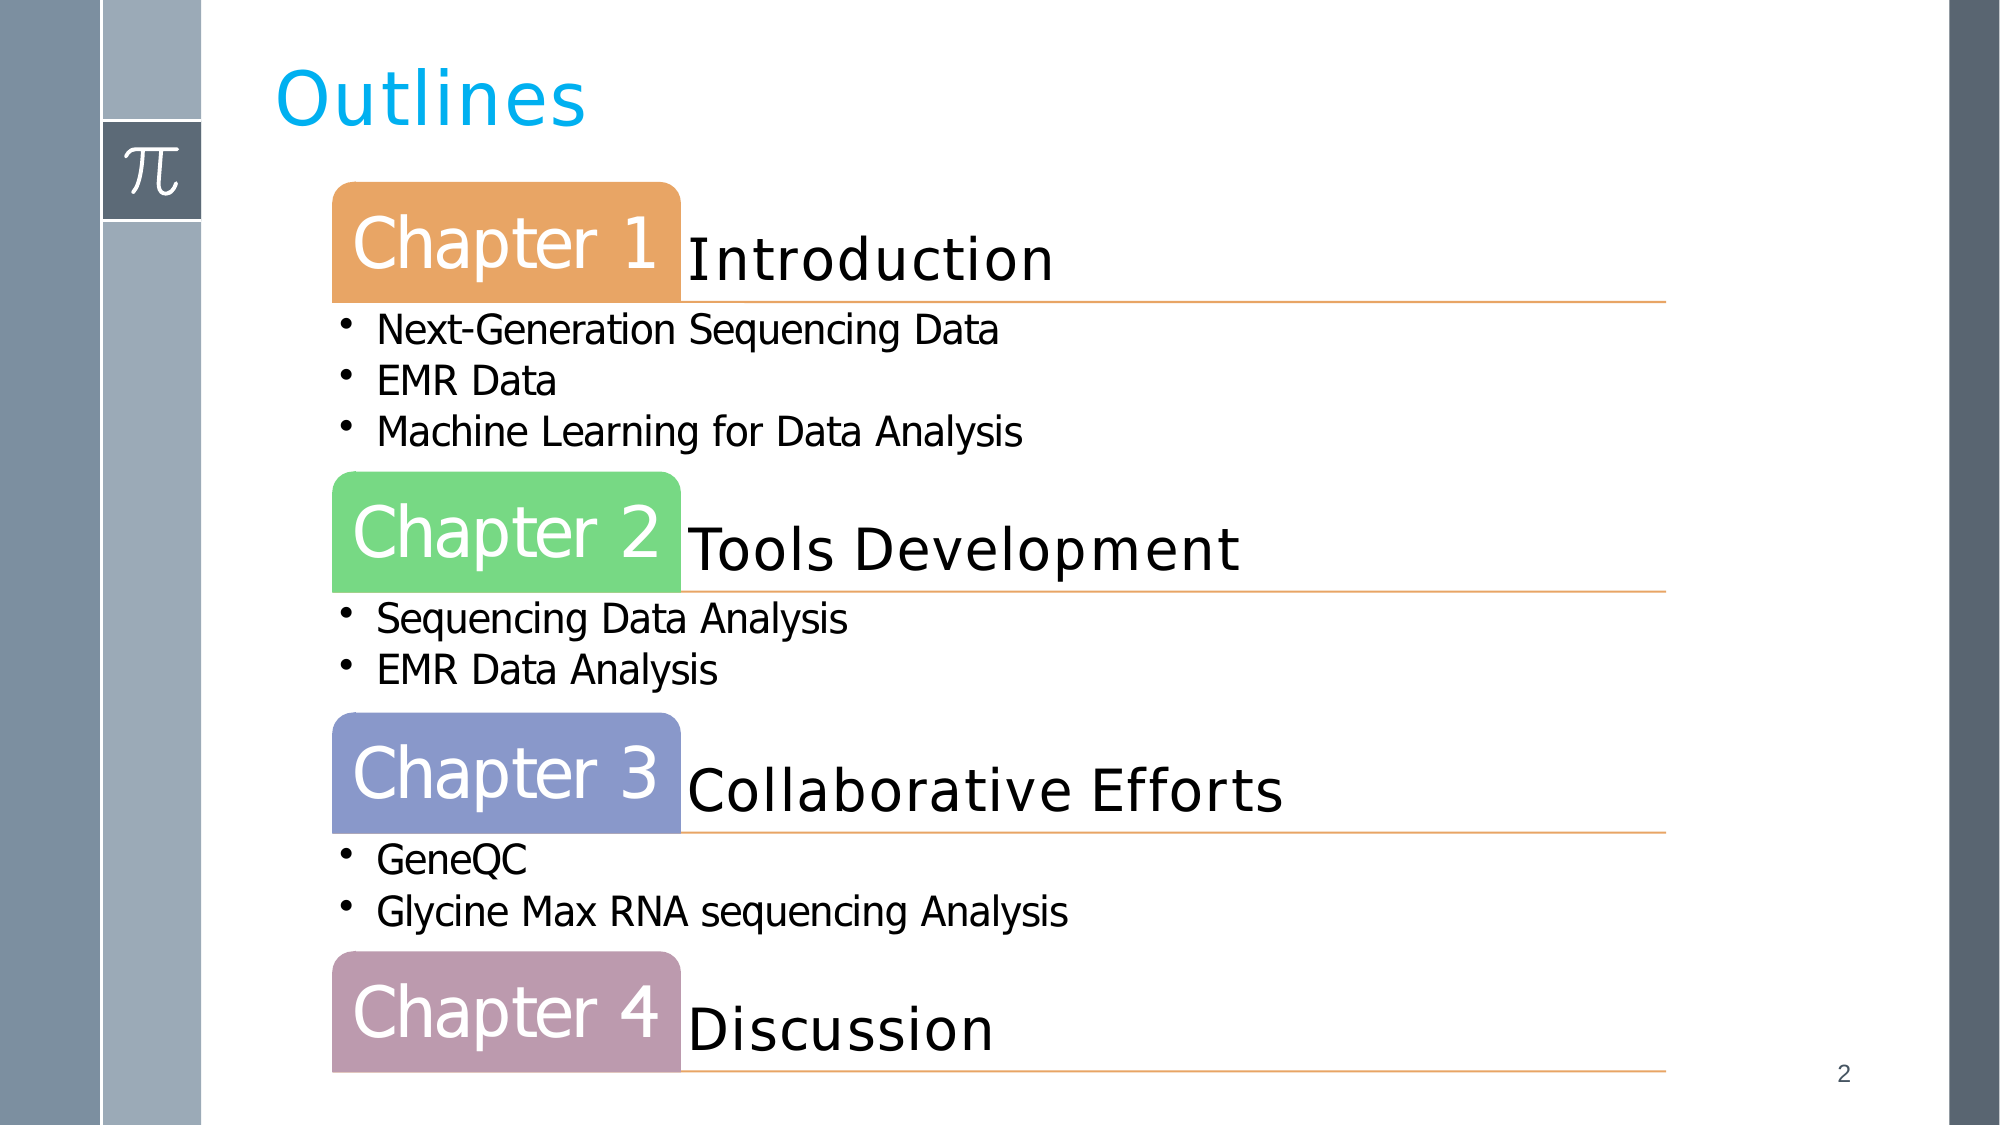

# Outlines
Introduction
Chapter 1
Next-Generation Sequencing Data
EMR Data
Machine Learning for Data Analysis
Tools Development
Chapter 2
Sequencing Data Analysis
EMR Data Analysis
Collaborative Efforts
Chapter 3
GeneQC
Glycine Max RNA sequencing Analysis
Discussion
Chapter 4
2